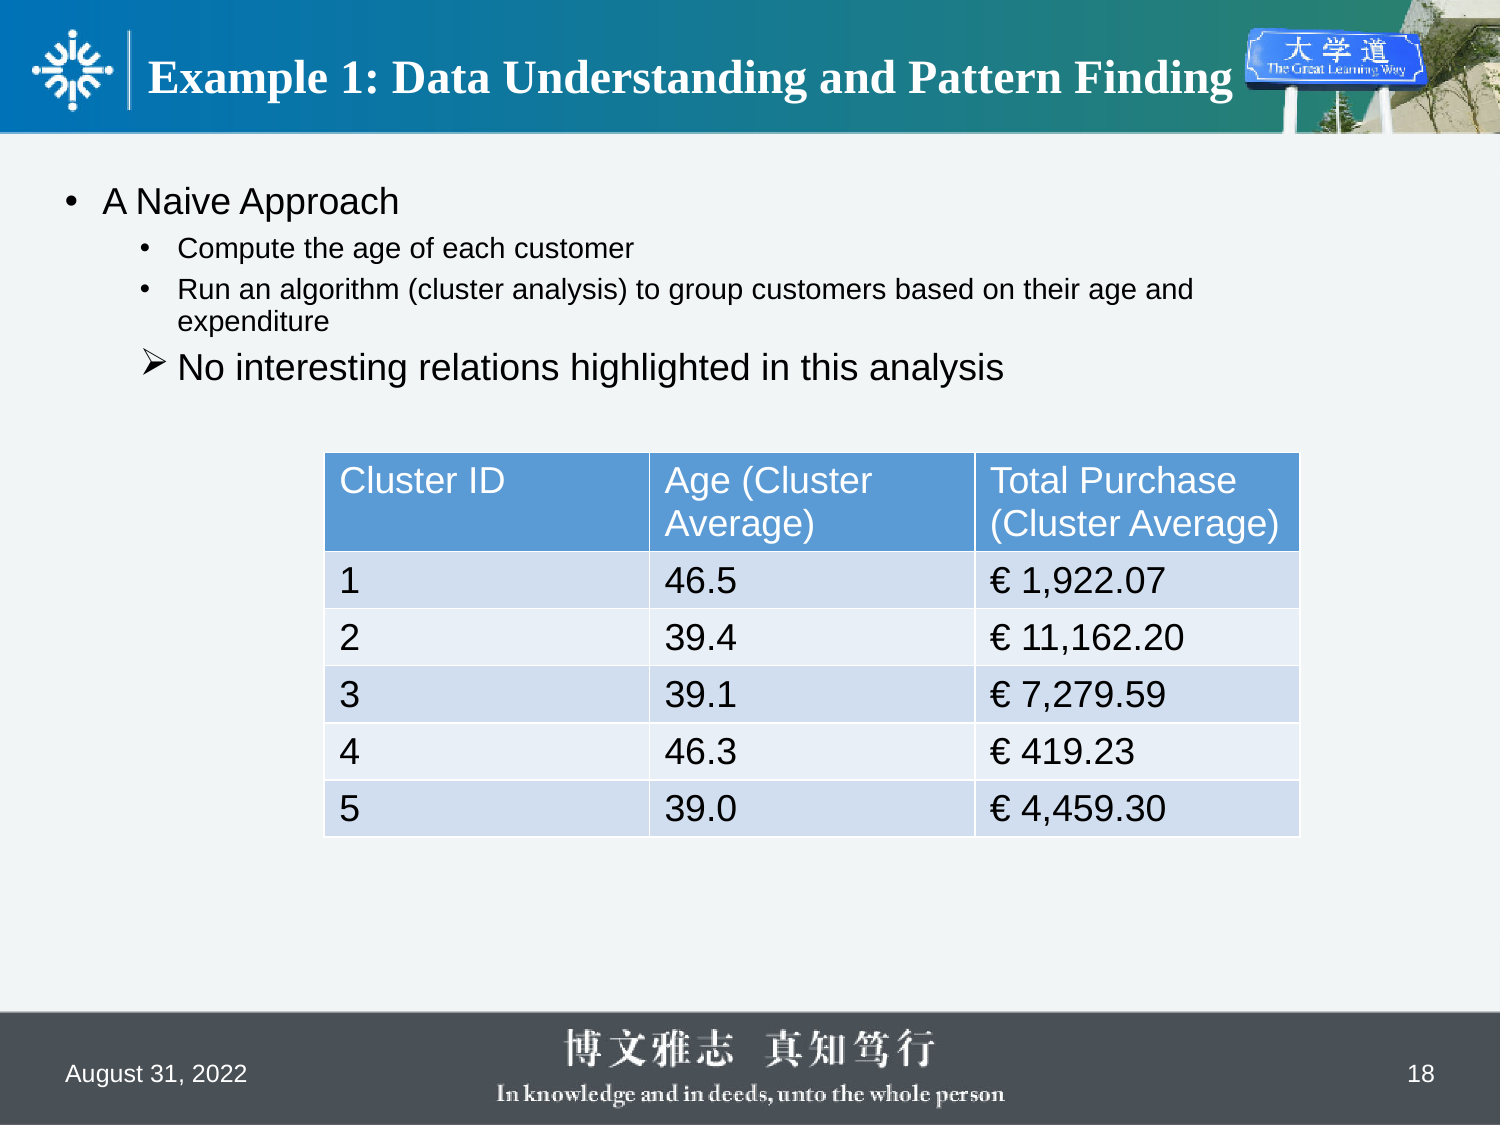

# Example 1: Data Understanding and Pattern Finding
A Naive Approach
Compute the age of each customer
Run an algorithm (cluster analysis) to group customers based on their age and expenditure
No interesting relations highlighted in this analysis

| Cluster ID | Age (Cluster Average) | Total Purchase (Cluster Average) |
| --- | --- | --- |
| 1 | 46.5 | € 1,922.07 |
| 2 | 39.4 | € 11,162.20 |
| 3 | 39.1 | € 7,279.59 |
| 4 | 46.3 | € 419.23 |
| 5 | 39.0 | € 4,459.30 |
18
August 31, 2022